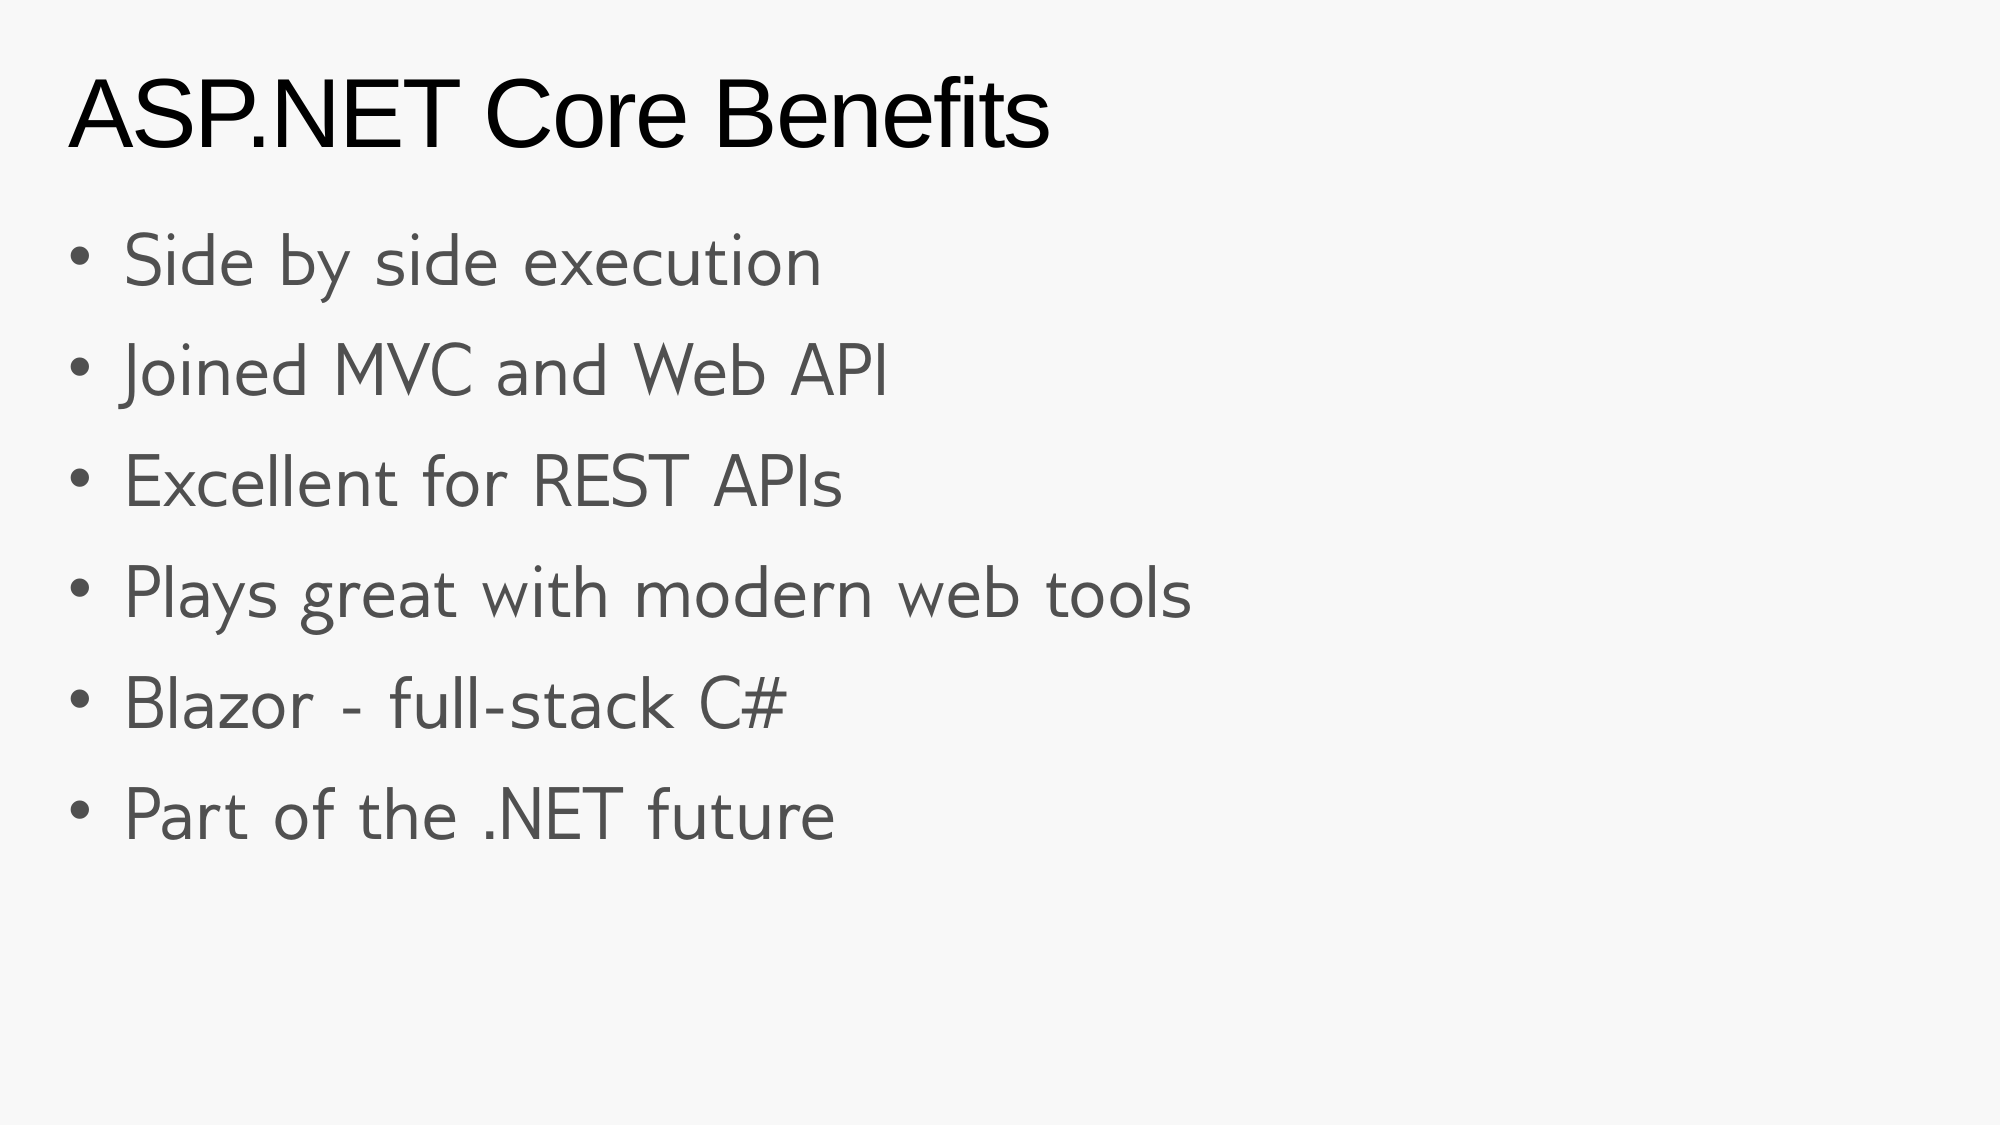

# ASP.NET Core Benefits
Side by side execution
Joined MVC and Web API
Excellent for REST APIs
Plays great with modern web tools
Blazor - full-stack C#
Part of the .NET future